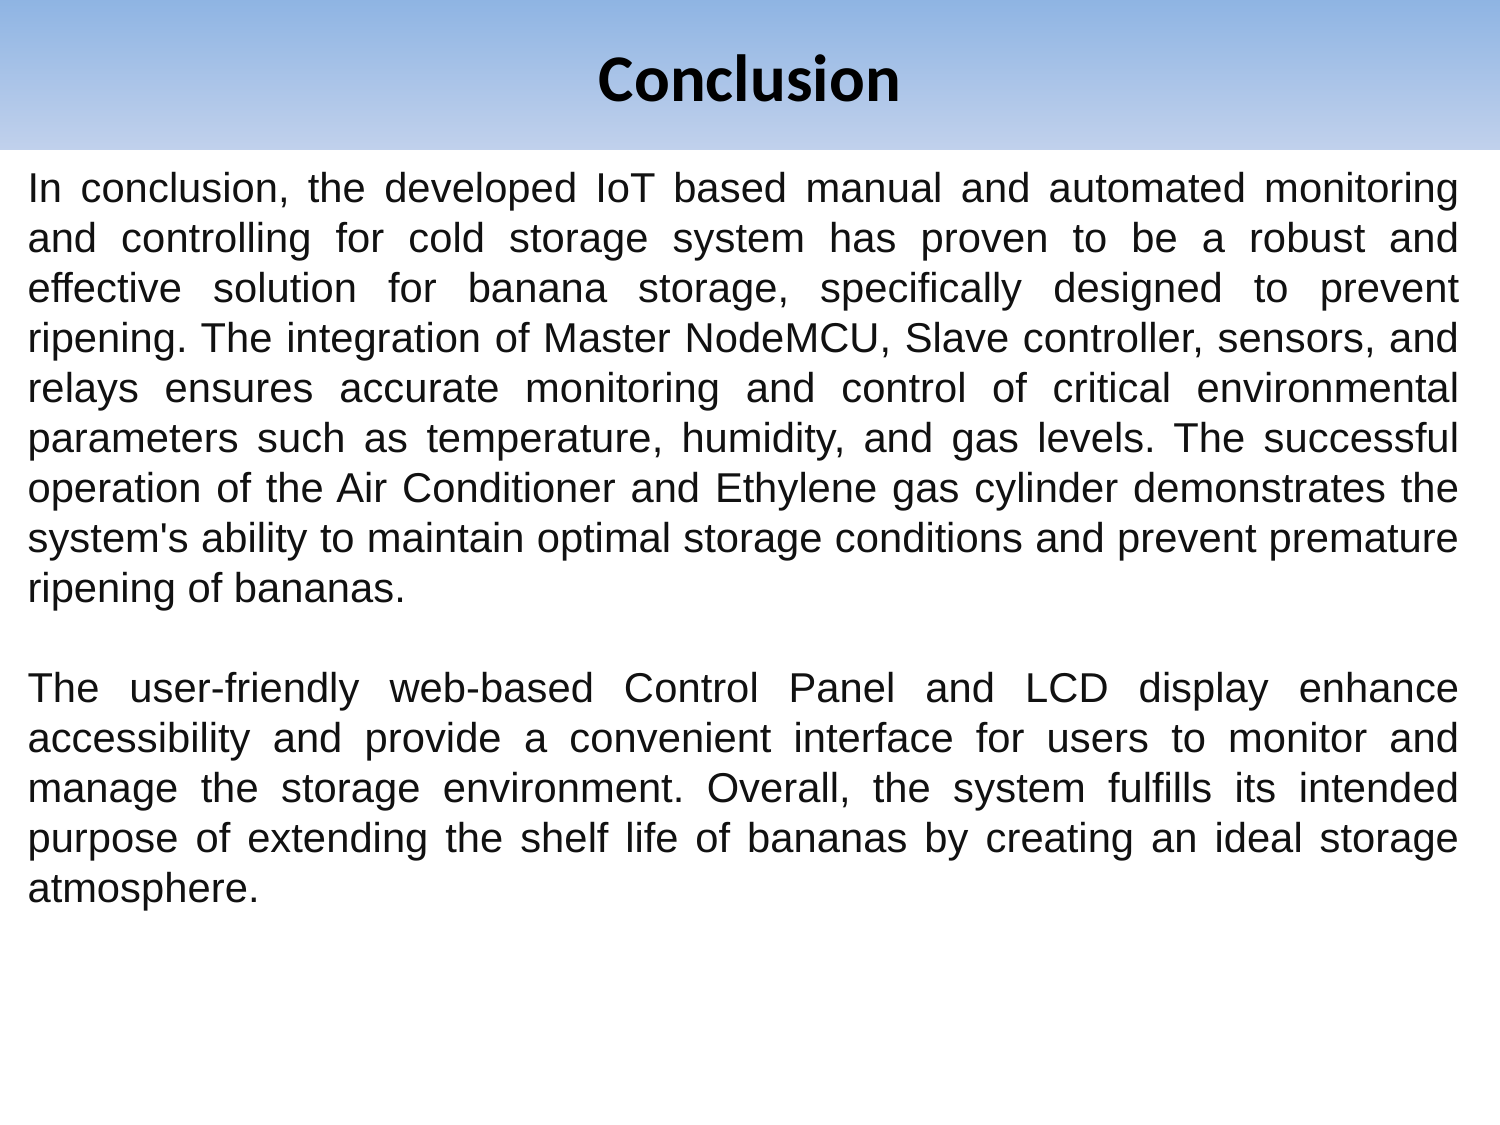

# Conclusion
In conclusion, the developed IoT based manual and automated monitoring and controlling for cold storage system has proven to be a robust and effective solution for banana storage, specifically designed to prevent ripening. The integration of Master NodeMCU, Slave controller, sensors, and relays ensures accurate monitoring and control of critical environmental parameters such as temperature, humidity, and gas levels. The successful operation of the Air Conditioner and Ethylene gas cylinder demonstrates the system's ability to maintain optimal storage conditions and prevent premature ripening of bananas.

The user-friendly web-based Control Panel and LCD display enhance accessibility and provide a convenient interface for users to monitor and manage the storage environment. Overall, the system fulfills its intended purpose of extending the shelf life of bananas by creating an ideal storage atmosphere.